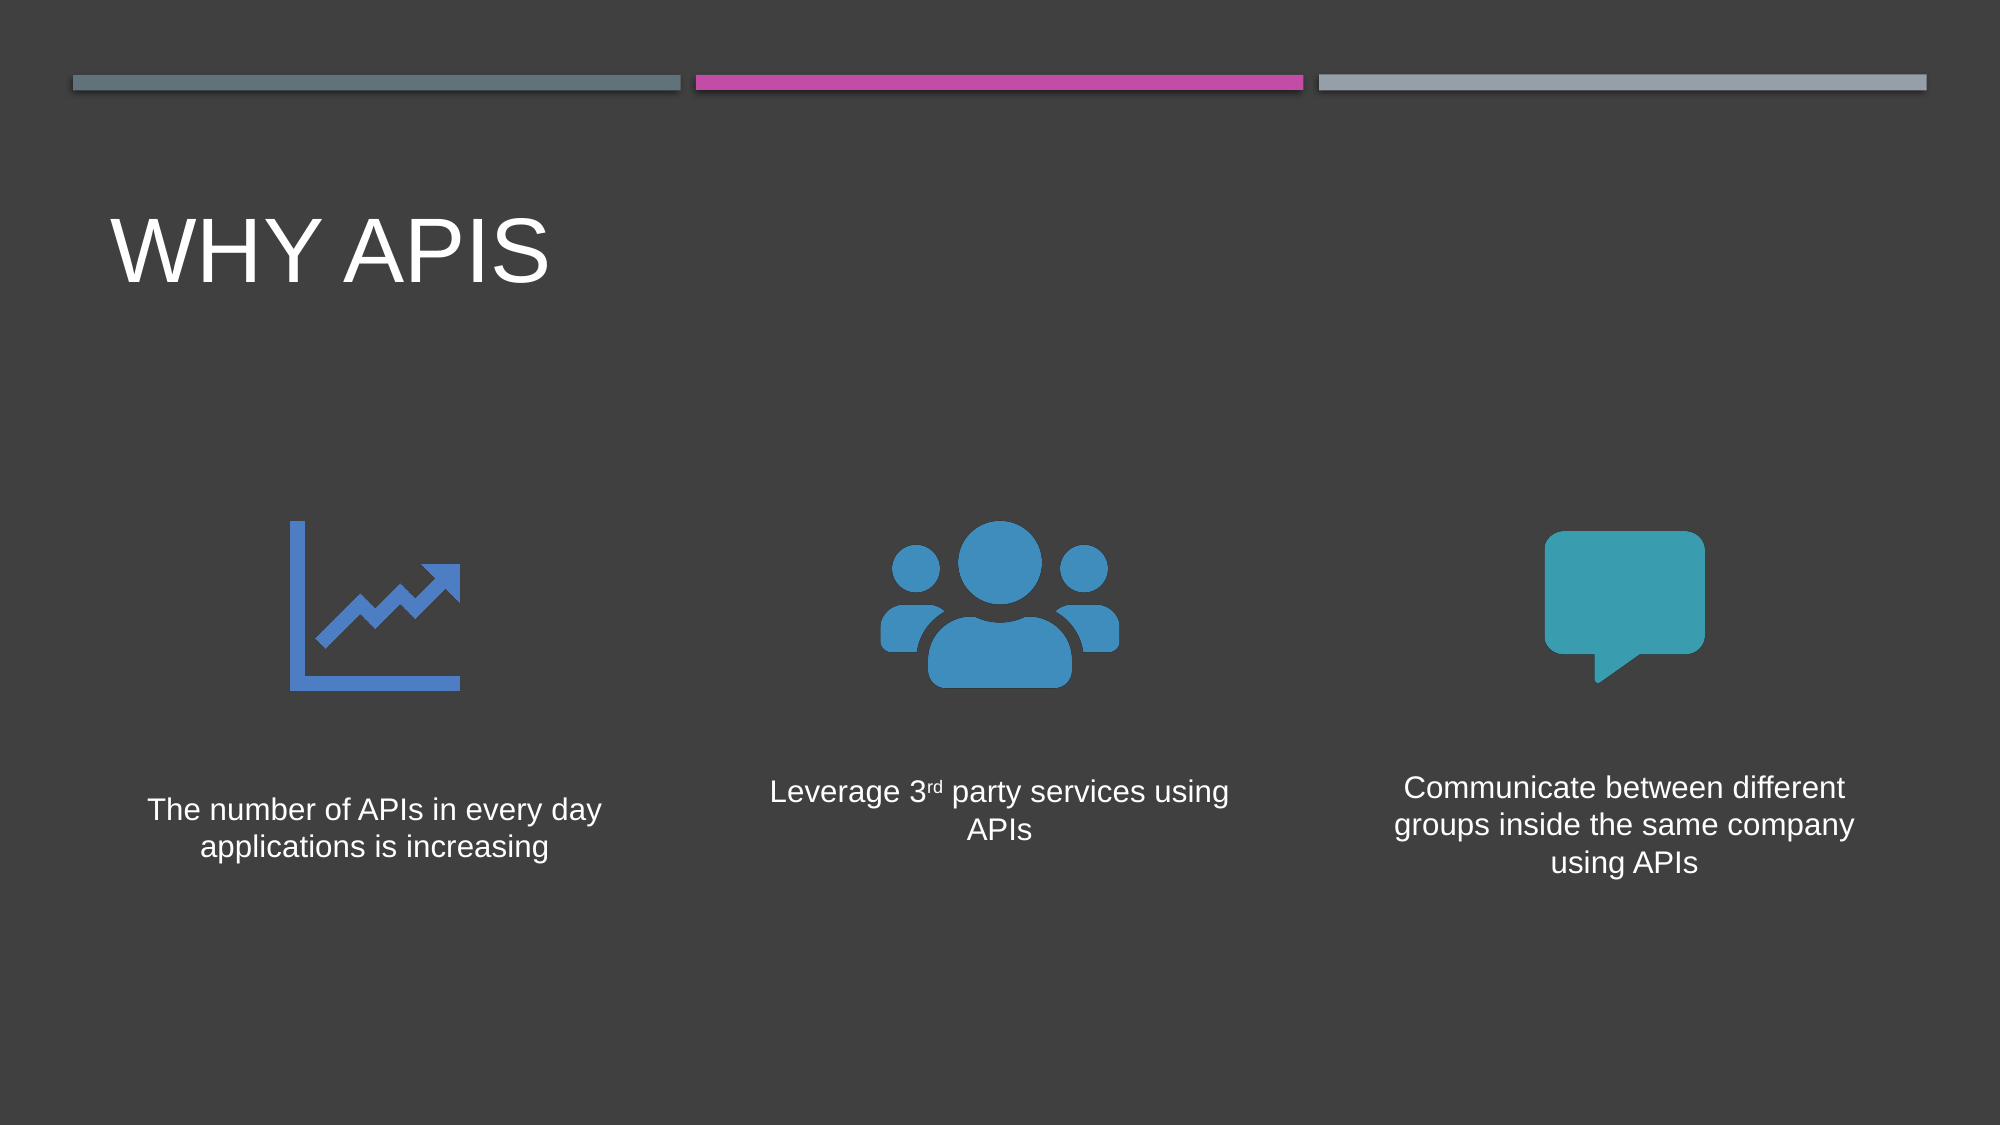

# Why APIS

The number of APIs in every day applications is increasing

Leverage 3rd party services using APIs

Communicate between different groups inside the same company using APIs